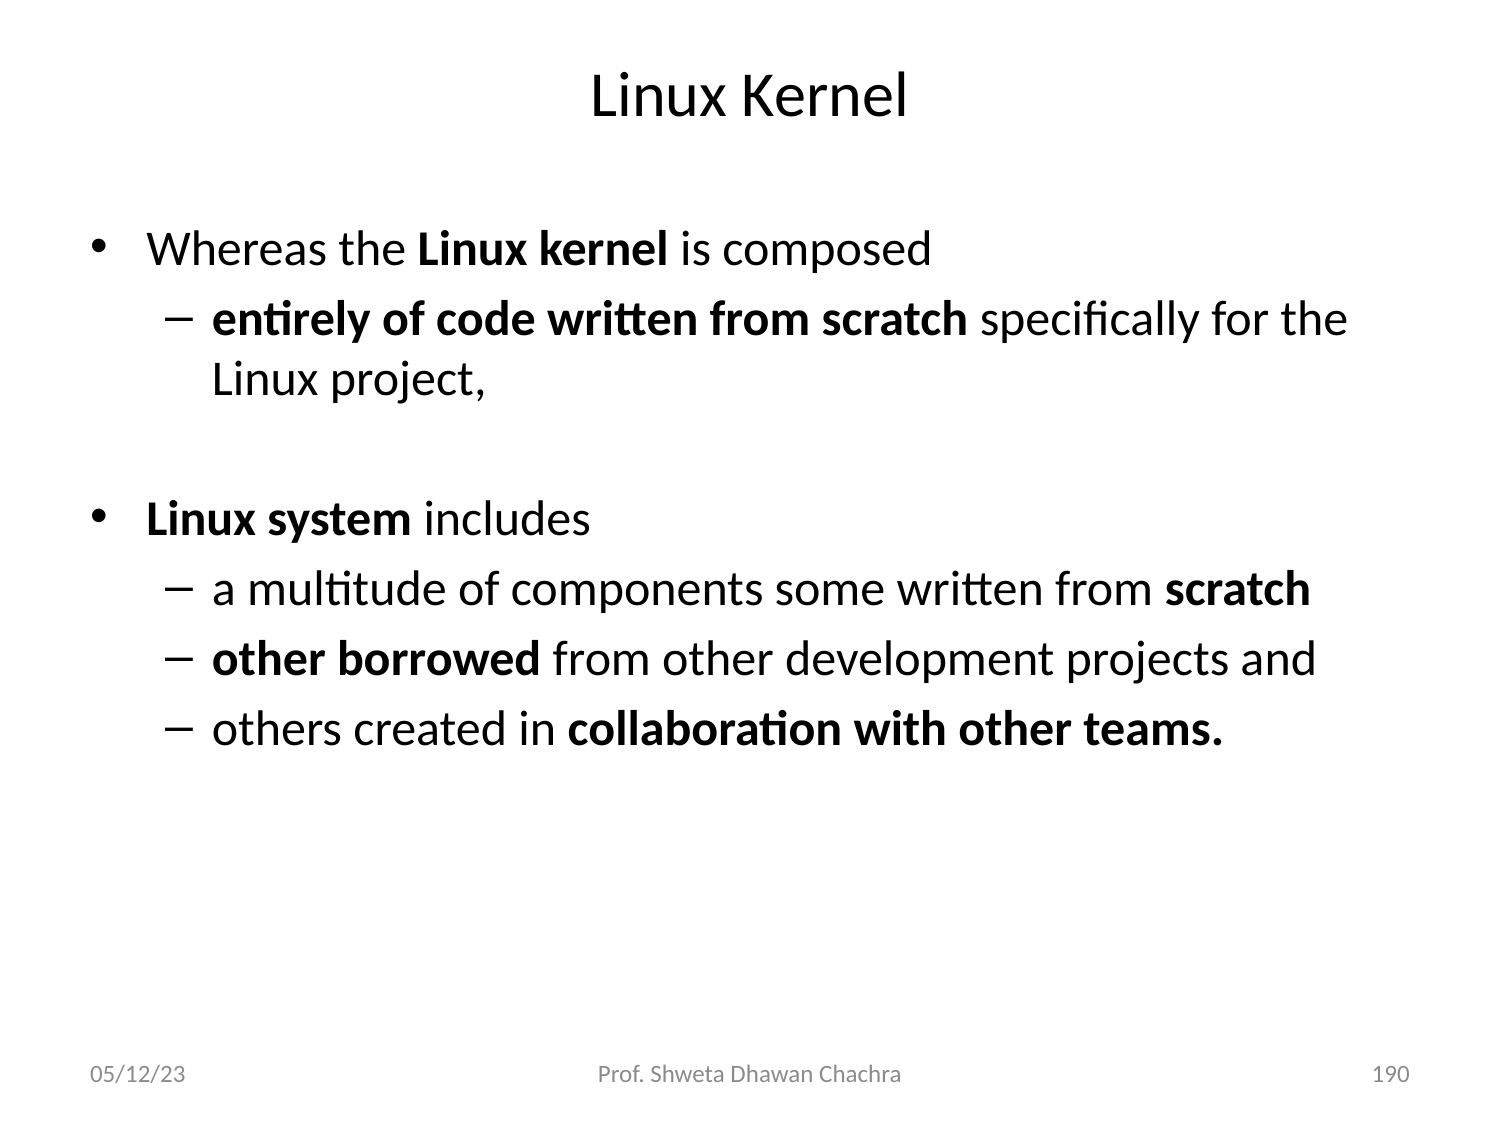

# Linux Kernel
Whereas the Linux kernel is composed
entirely of code written from scratch specifically for the  Linux project,

Linux system includes
a multitude of components some written from scratch
other borrowed from other development projects and
others created in collaboration with other teams.

05/12/23
Prof. Shweta Dhawan Chachra
190